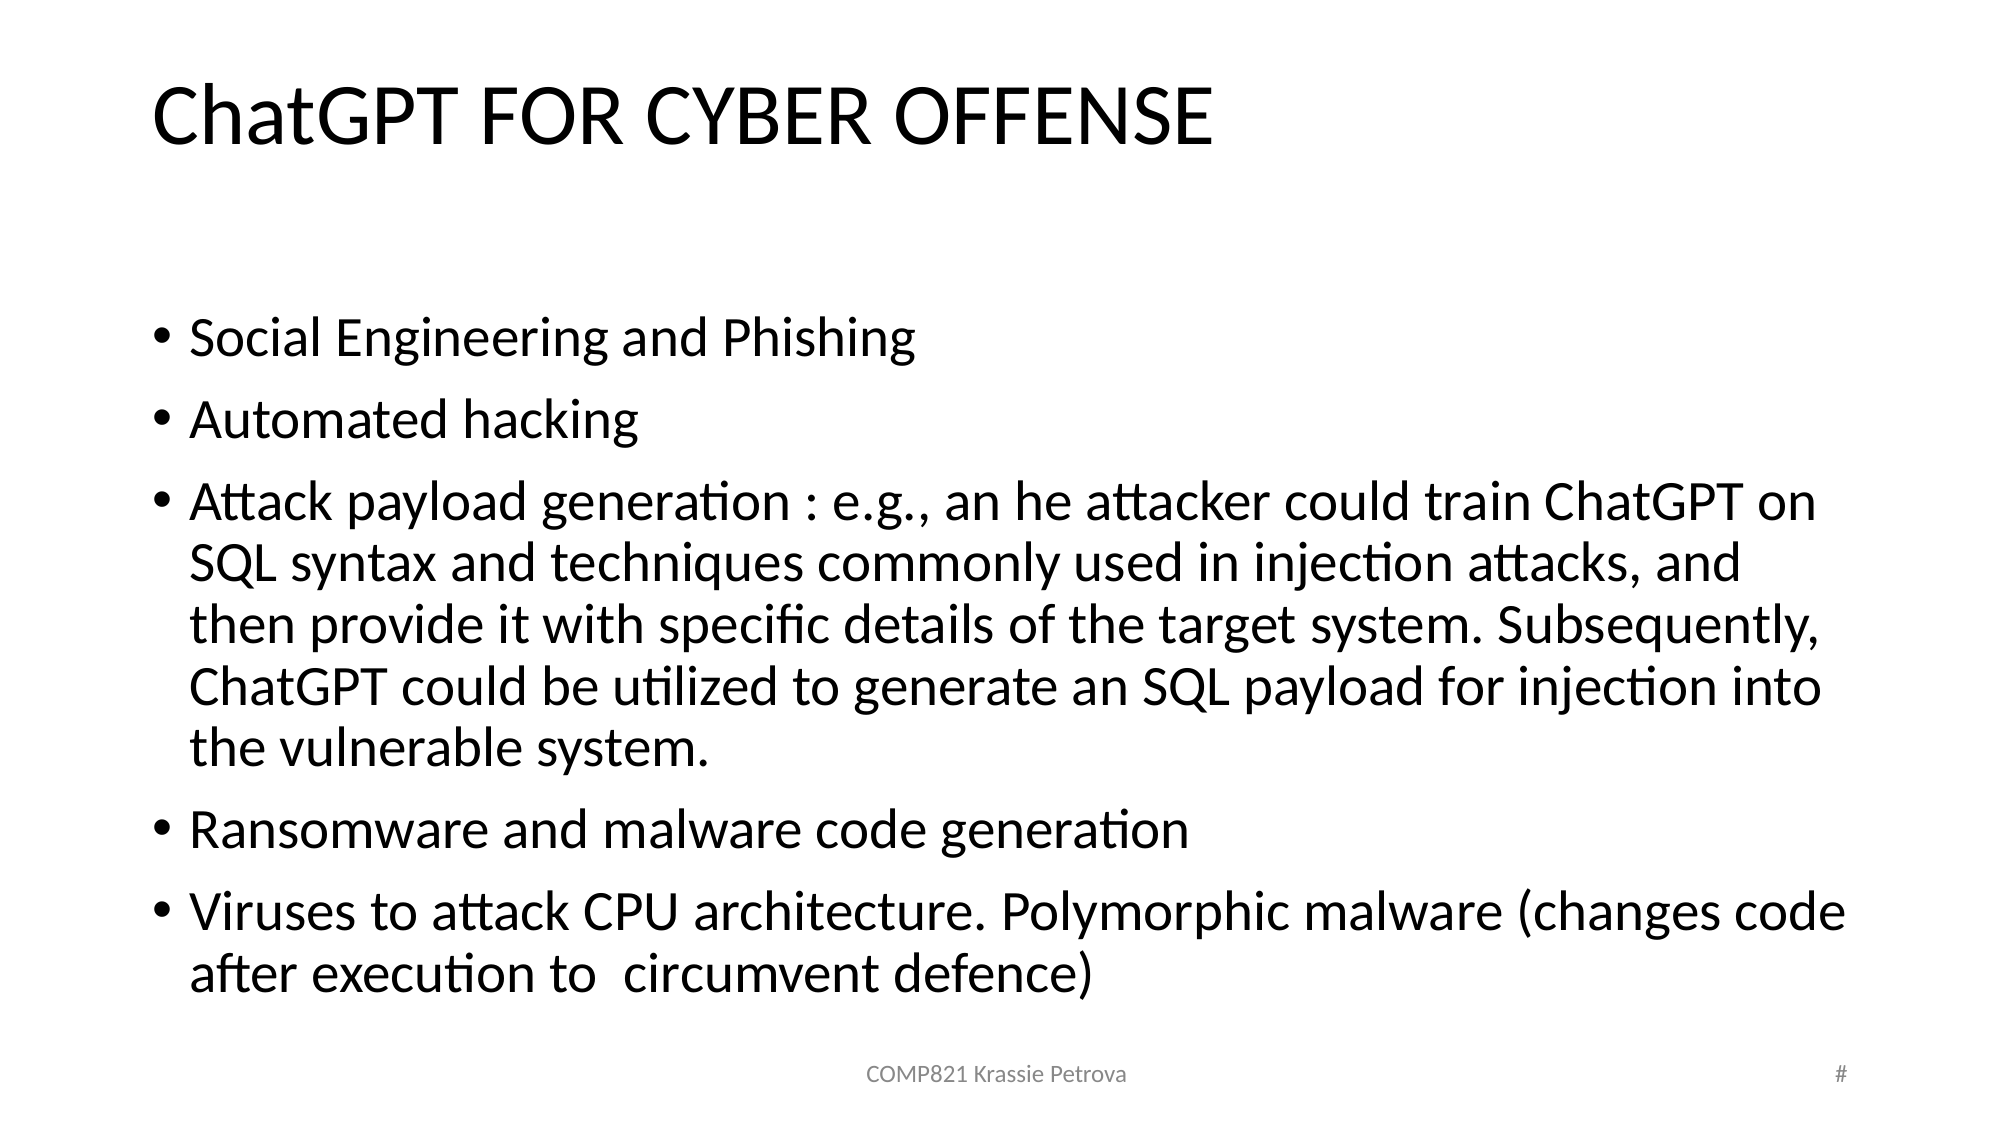

# ChatGPT FOR CYBER OFFENSE
Social Engineering and Phishing
Automated hacking
Attack payload generation : e.g., an he attacker could train ChatGPT on SQL syntax and techniques commonly used in injection attacks, and then provide it with specific details of the target system. Subsequently, ChatGPT could be utilized to generate an SQL payload for injection into the vulnerable system.
Ransomware and malware code generation
Viruses to attack CPU architecture. Polymorphic malware (changes code after execution to  circumvent defence)
COMP821 Krassie Petrova
#